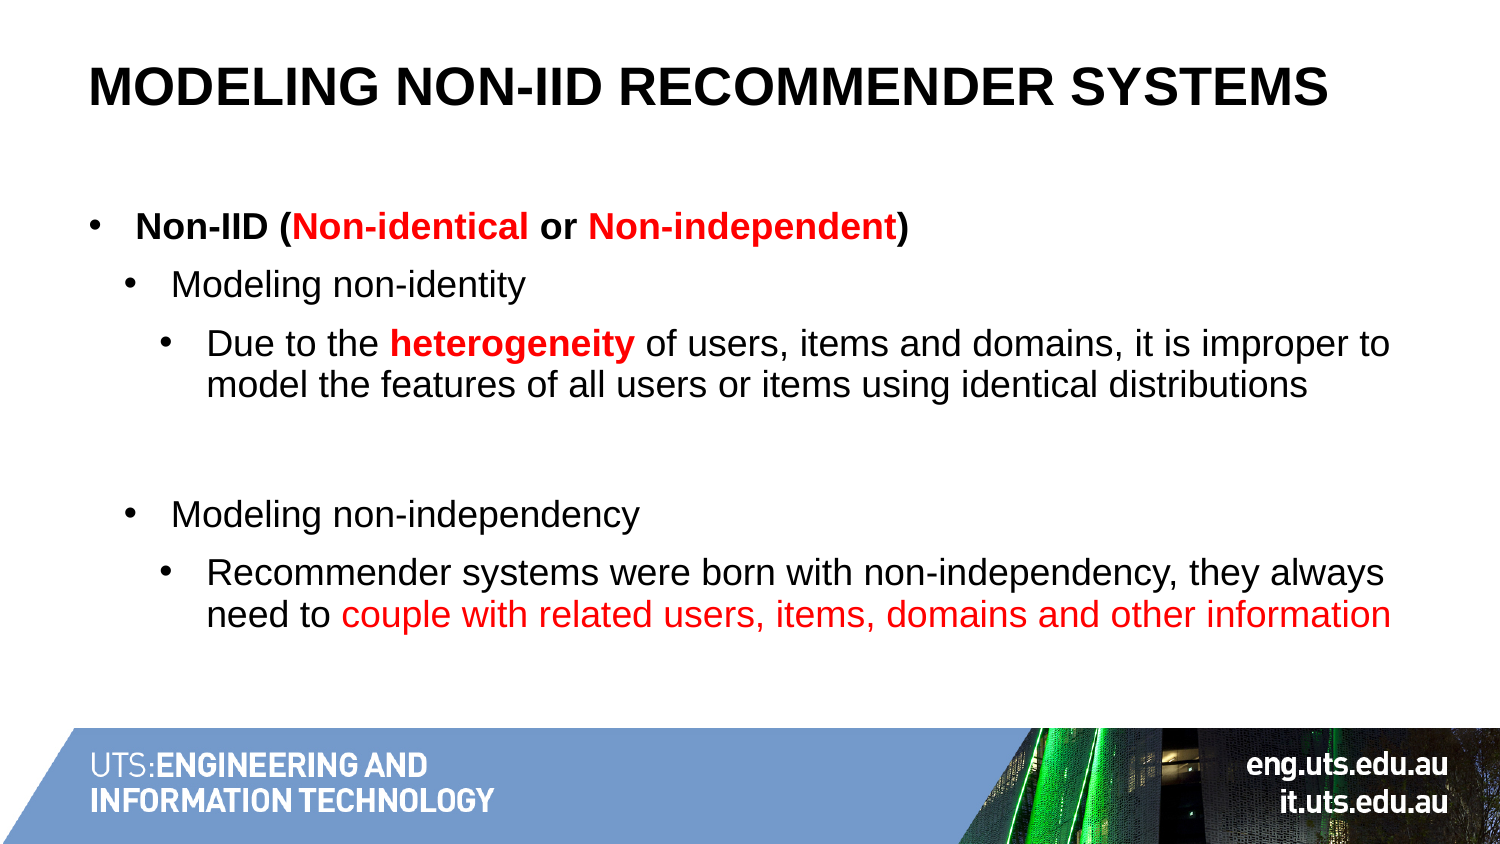

# Modeling Non-IID Recommender Systems
Non-IID (Non-identical or Non-independent)
Modeling non-identity
Due to the heterogeneity of users, items and domains, it is improper to model the features of all users or items using identical distributions

Modeling non-independency
Recommender systems were born with non-independency, they always need to couple with related users, items, domains and other information